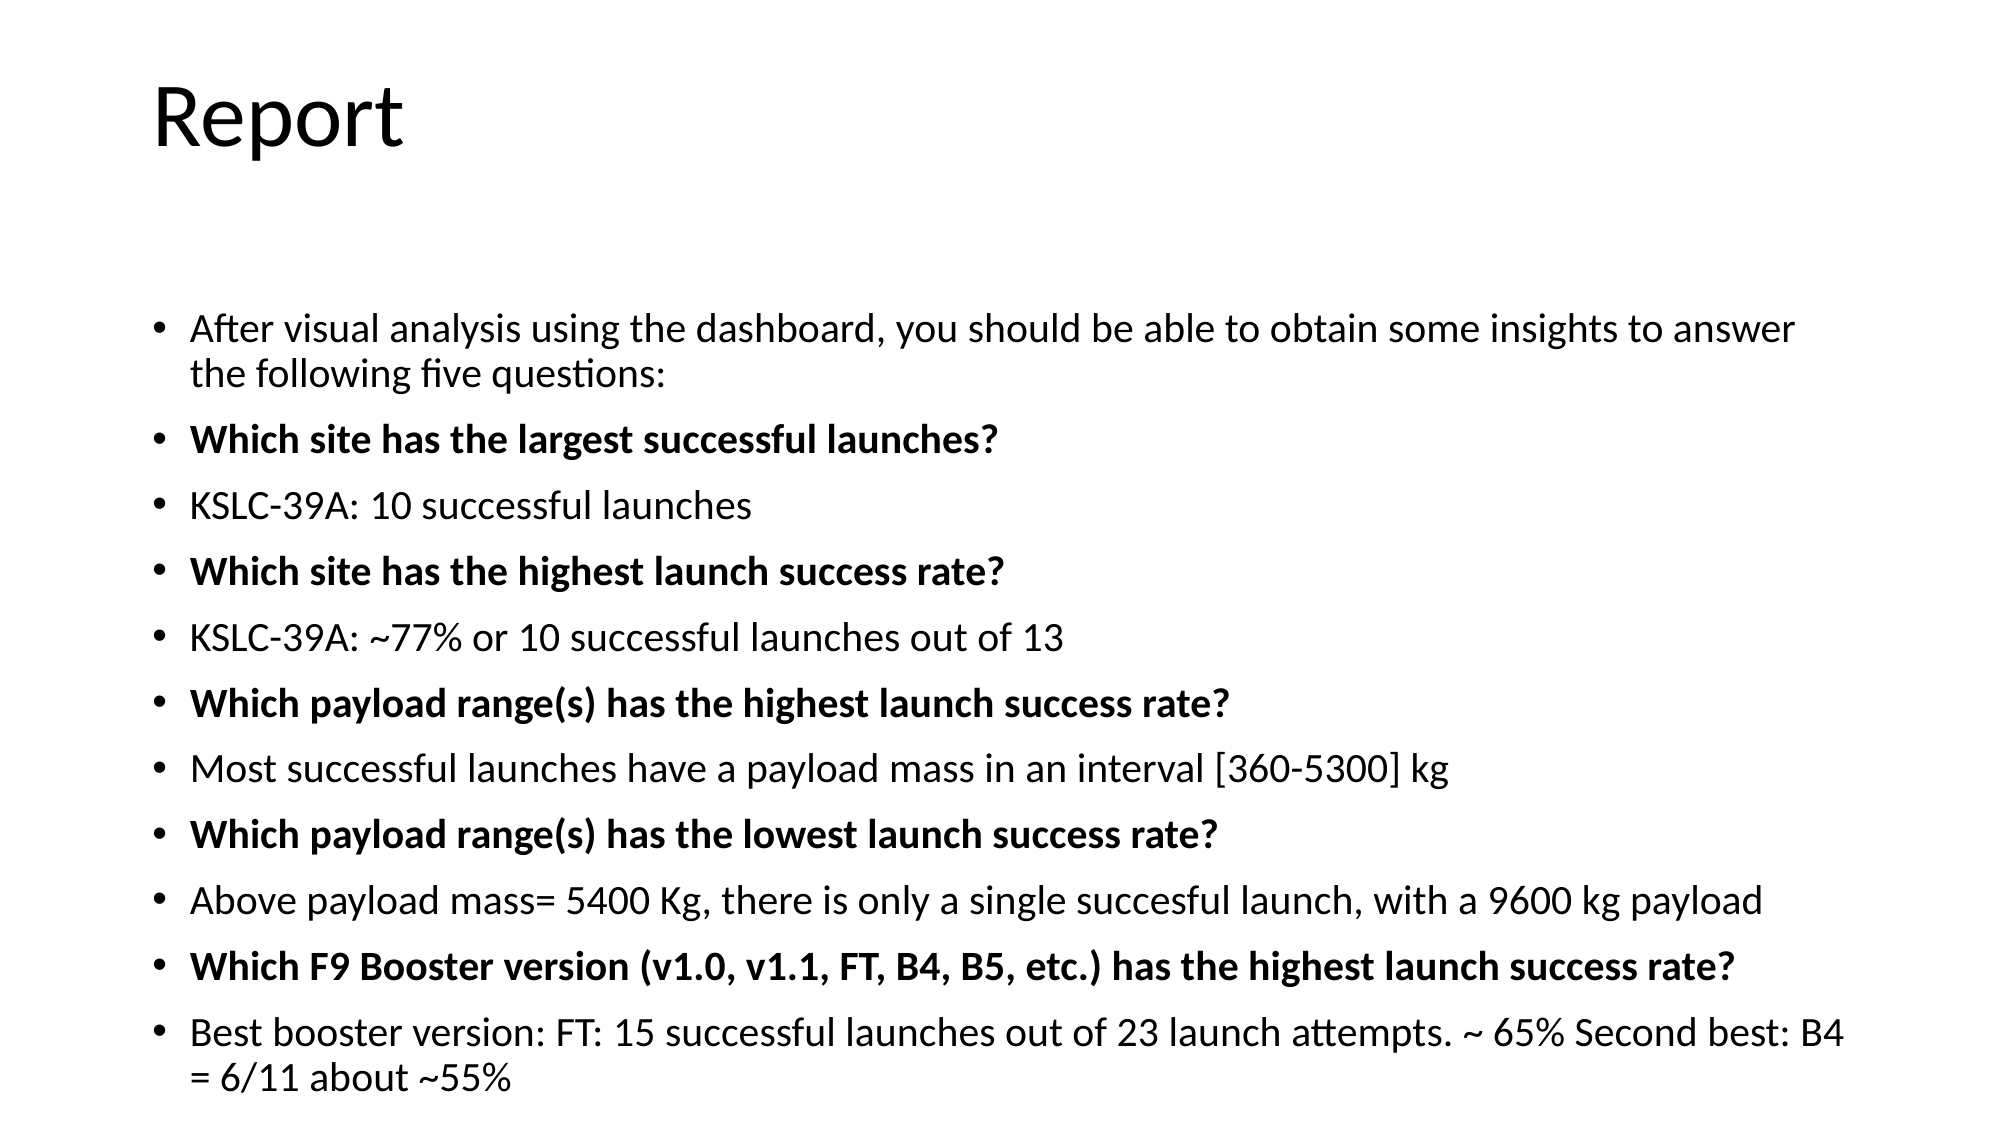

# Report
After visual analysis using the dashboard, you should be able to obtain some insights to answer the following five questions:
Which site has the largest successful launches?
KSLC-39A: 10 successful launches
Which site has the highest launch success rate?
KSLC-39A: ~77% or 10 successful launches out of 13
Which payload range(s) has the highest launch success rate?
Most successful launches have a payload mass in an interval [360-5300] kg
Which payload range(s) has the lowest launch success rate?
Above payload mass= 5400 Kg, there is only a single succesful launch, with a 9600 kg payload
Which F9 Booster version (v1.0, v1.1, FT, B4, B5, etc.) has the highest launch success rate?
Best booster version: FT: 15 successful launches out of 23 launch attempts. ~ 65% Second best: B4 = 6/11 about ~55%